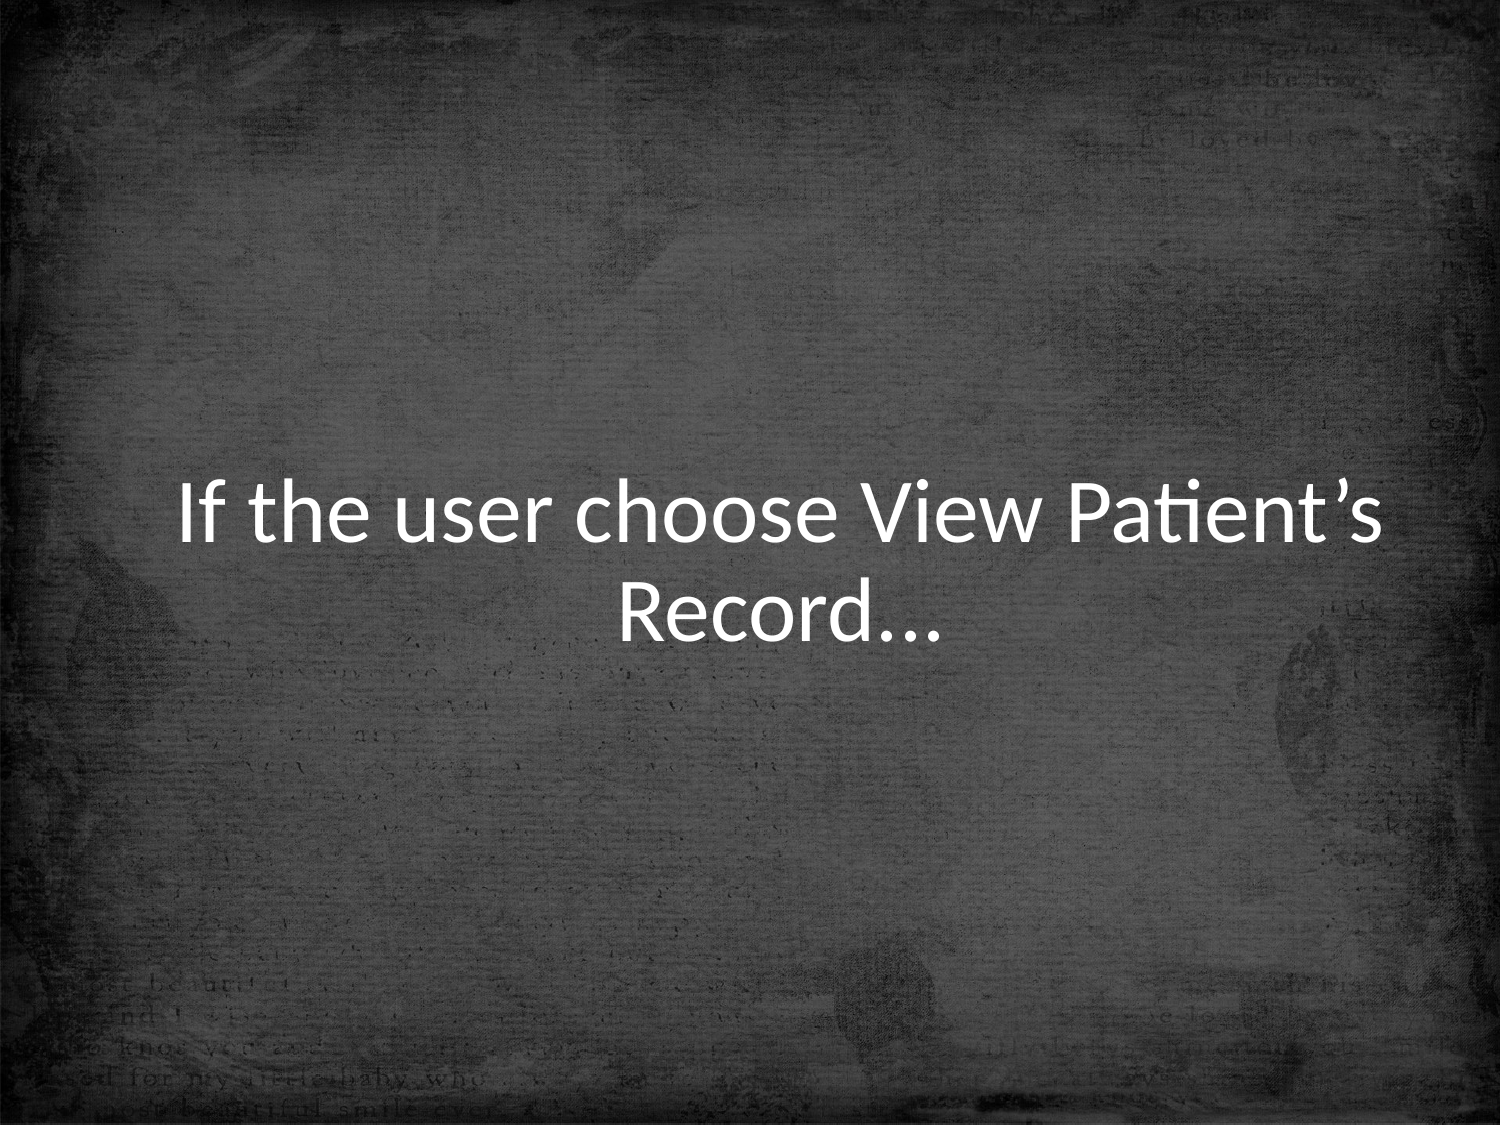

# If the user choose View Patient’s Record...